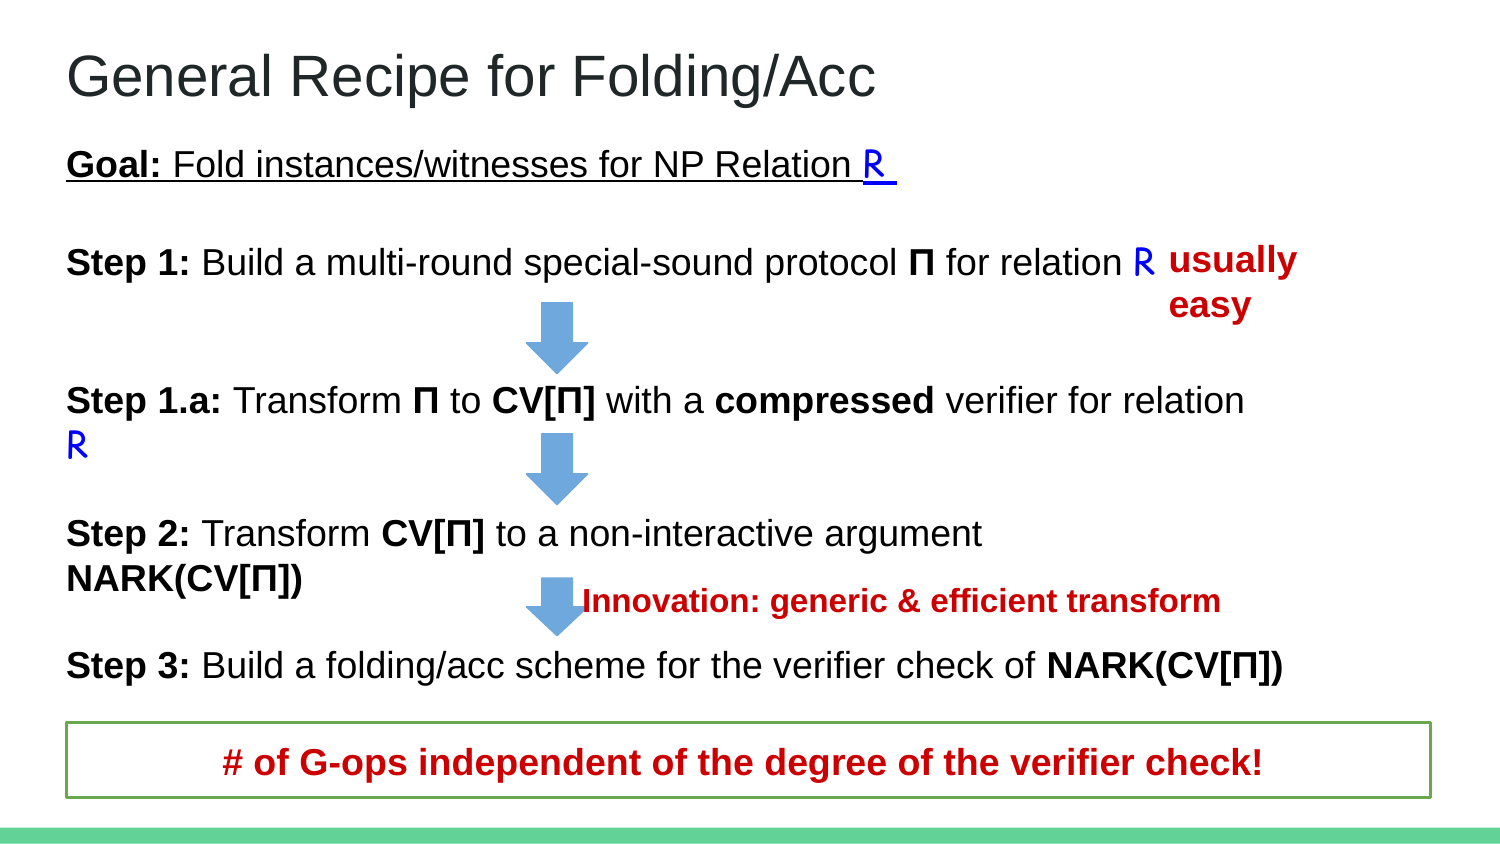

# General Recipe for Folding/Acc
Goal: Fold instances/witnesses for NP Relation R
usually easy
Step 1: Build a multi-round special-sound protocol Π for relation R

Step 1.a: Transform Π to CV[Π] with a compressed verifier for relation R

Step 2: Transform CV[Π] to a non-interactive argument NARK(CV[Π])
Innovation: generic & efficient transform

Step 3: Build a folding/acc scheme for the verifier check of NARK(CV[Π])
# of G-ops independent of the degree of the verifier check!